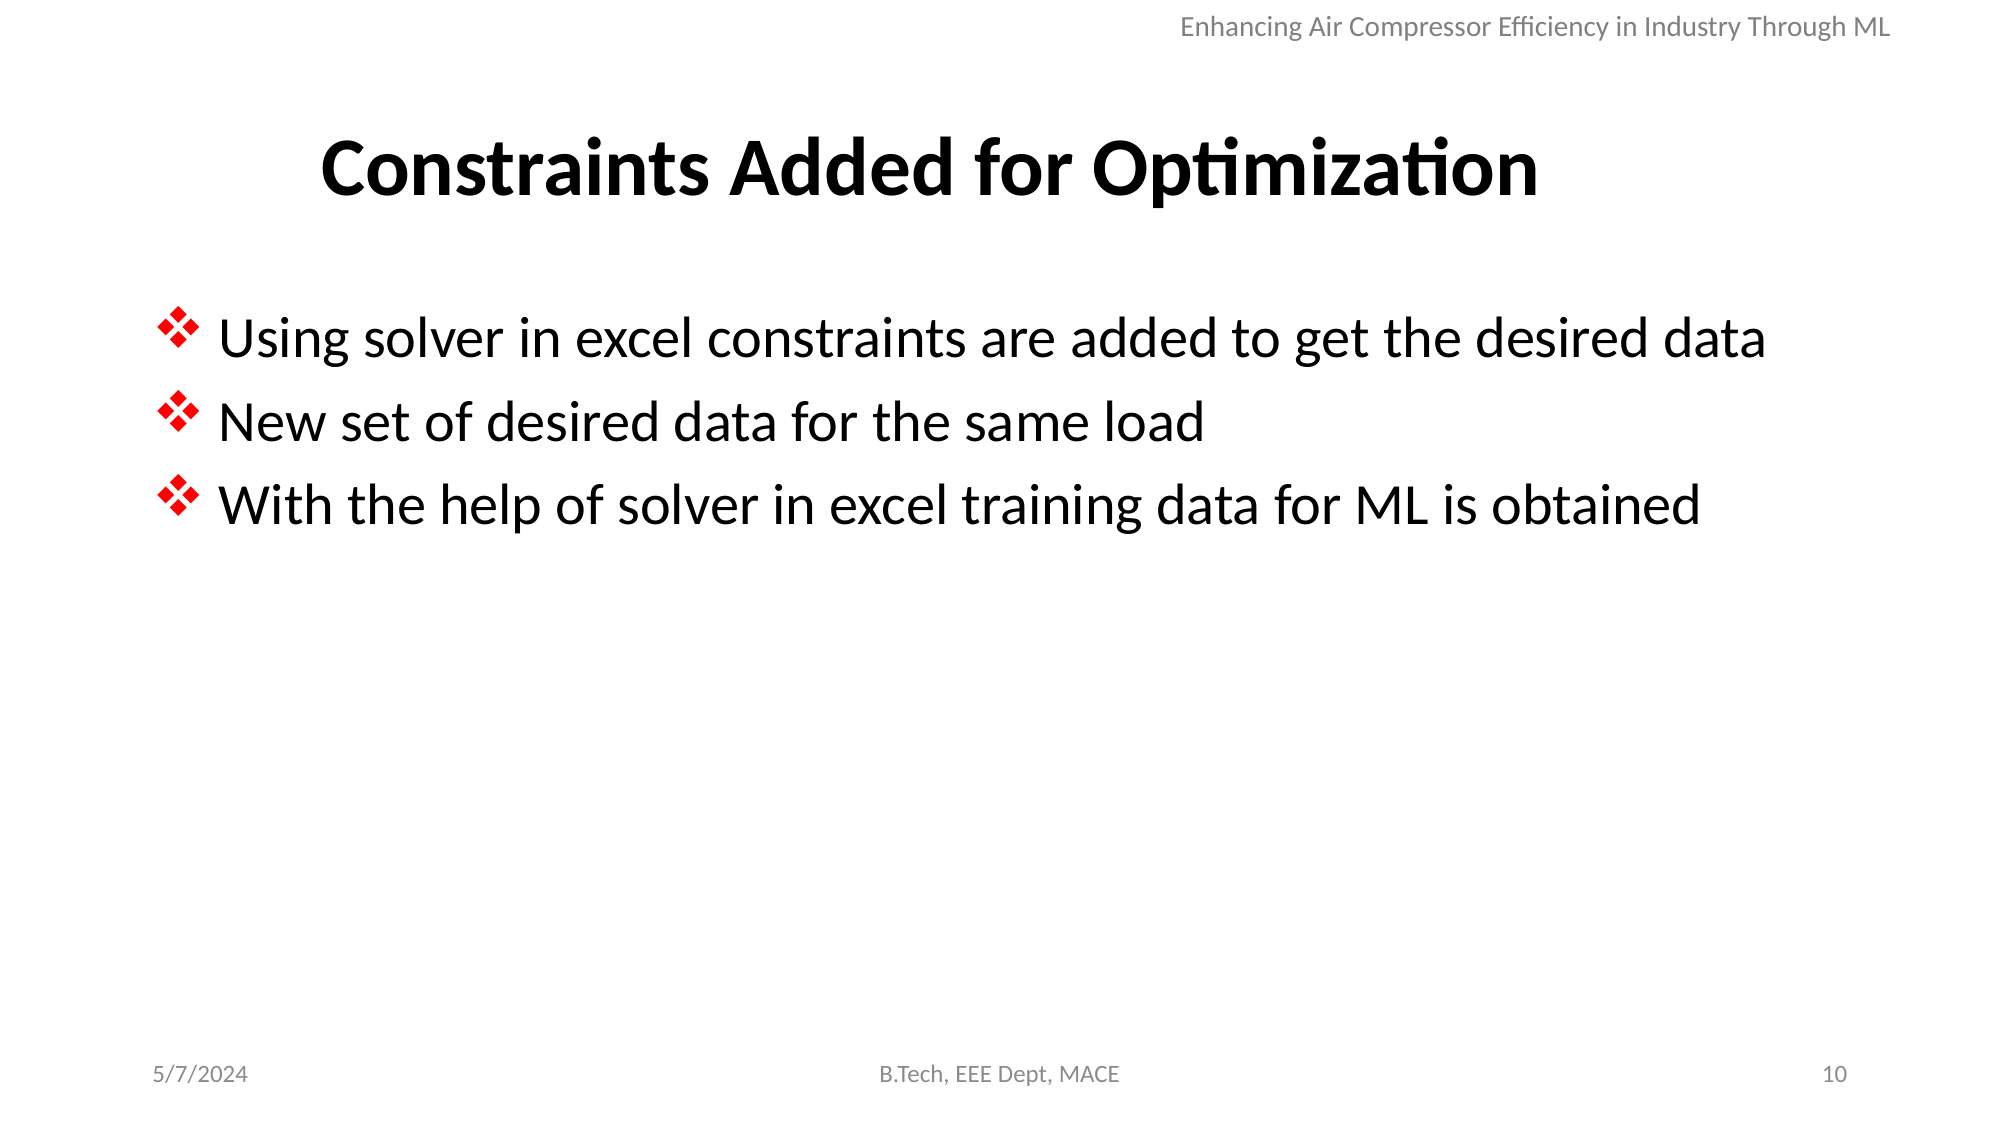

Enhancing Air Compressor Efficiency in Industry Through ML
# Constraints Added for Optimization
 Using solver in excel constraints are added to get the desired data
 New set of desired data for the same load
 With the help of solver in excel training data for ML is obtained

5/7/2024
B.Tech, EEE Dept, MACE
10